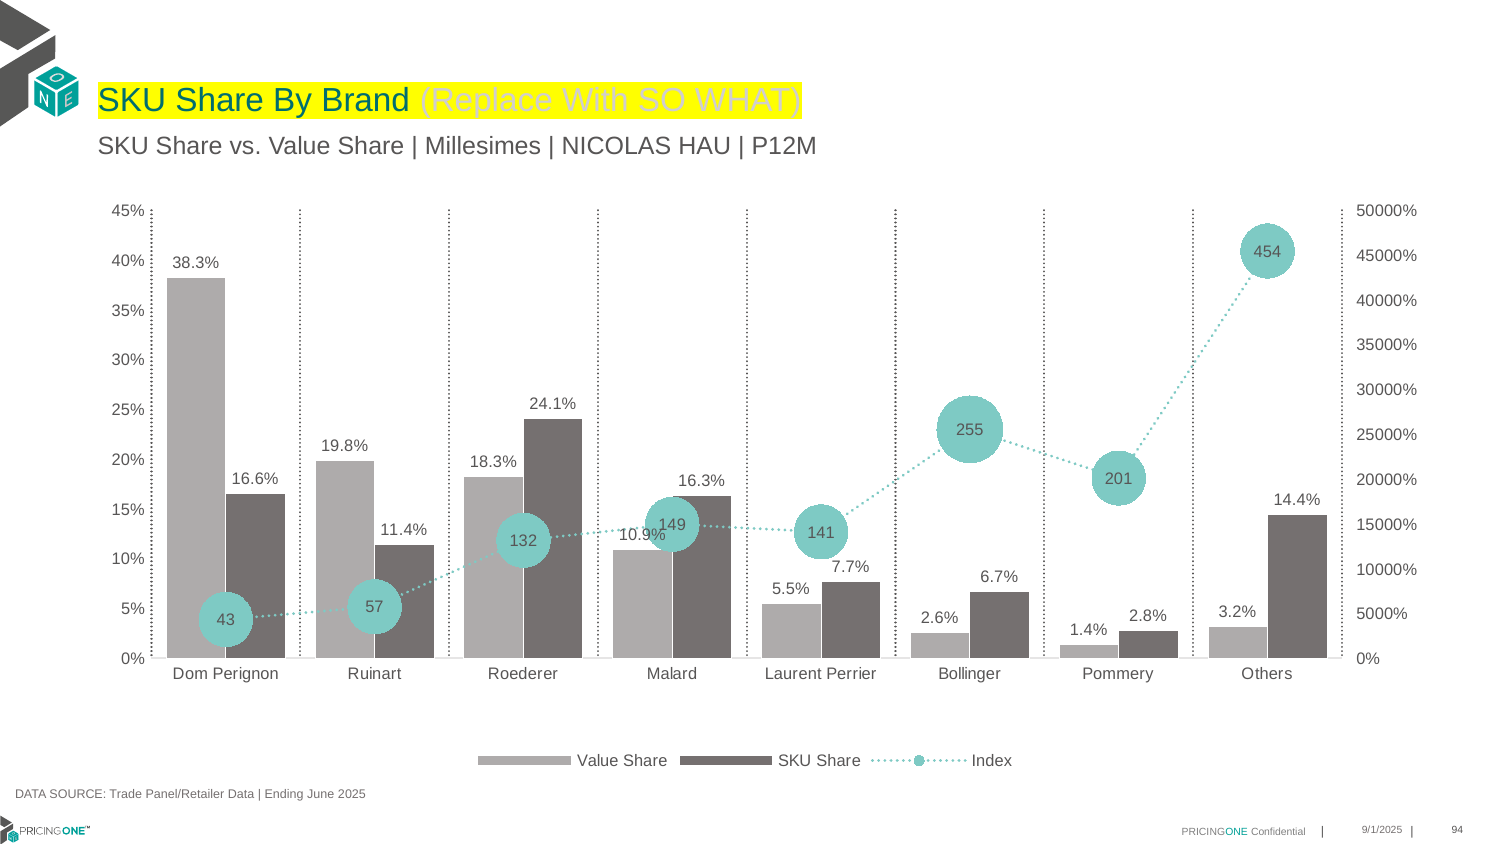

# SKU Share By Brand (Replace With SO WHAT)
SKU Share vs. Value Share | Millesimes | NICOLAS HAU | P12M

### Chart

| Category | Value Share | SKU Share | Index |
|---|---|---|---|
| Dom Perignon | 0.38276901414648096 | 0.16559139784946236 | 43.2614427316451 |
| Ruinart | 0.1982927419532264 | 0.1139784946236559 | 57.47991252778245 |
| Roederer | 0.1829582205794997 | 0.24086021505376345 | 131.64765938959488 |
| Malard | 0.10936571843442677 | 0.16344086021505375 | 149.4443254748509 |
| Laurent Perrier | 0.05491386707148043 | 0.07741935483870968 | 140.9832506203474 |
| Bollinger | 0.026092887158163377 | 0.06666666666666667 | 255.4974704890388 |
| Pommery | 0.013904472752073571 | 0.027956989247311825 | 201.0647202939975 |
| Others | 0.03170307790464876 | 0.14408602150537633 | 454.485908083544 |
DATA SOURCE: Trade Panel/Retailer Data | Ending June 2025

9/1/2025
94